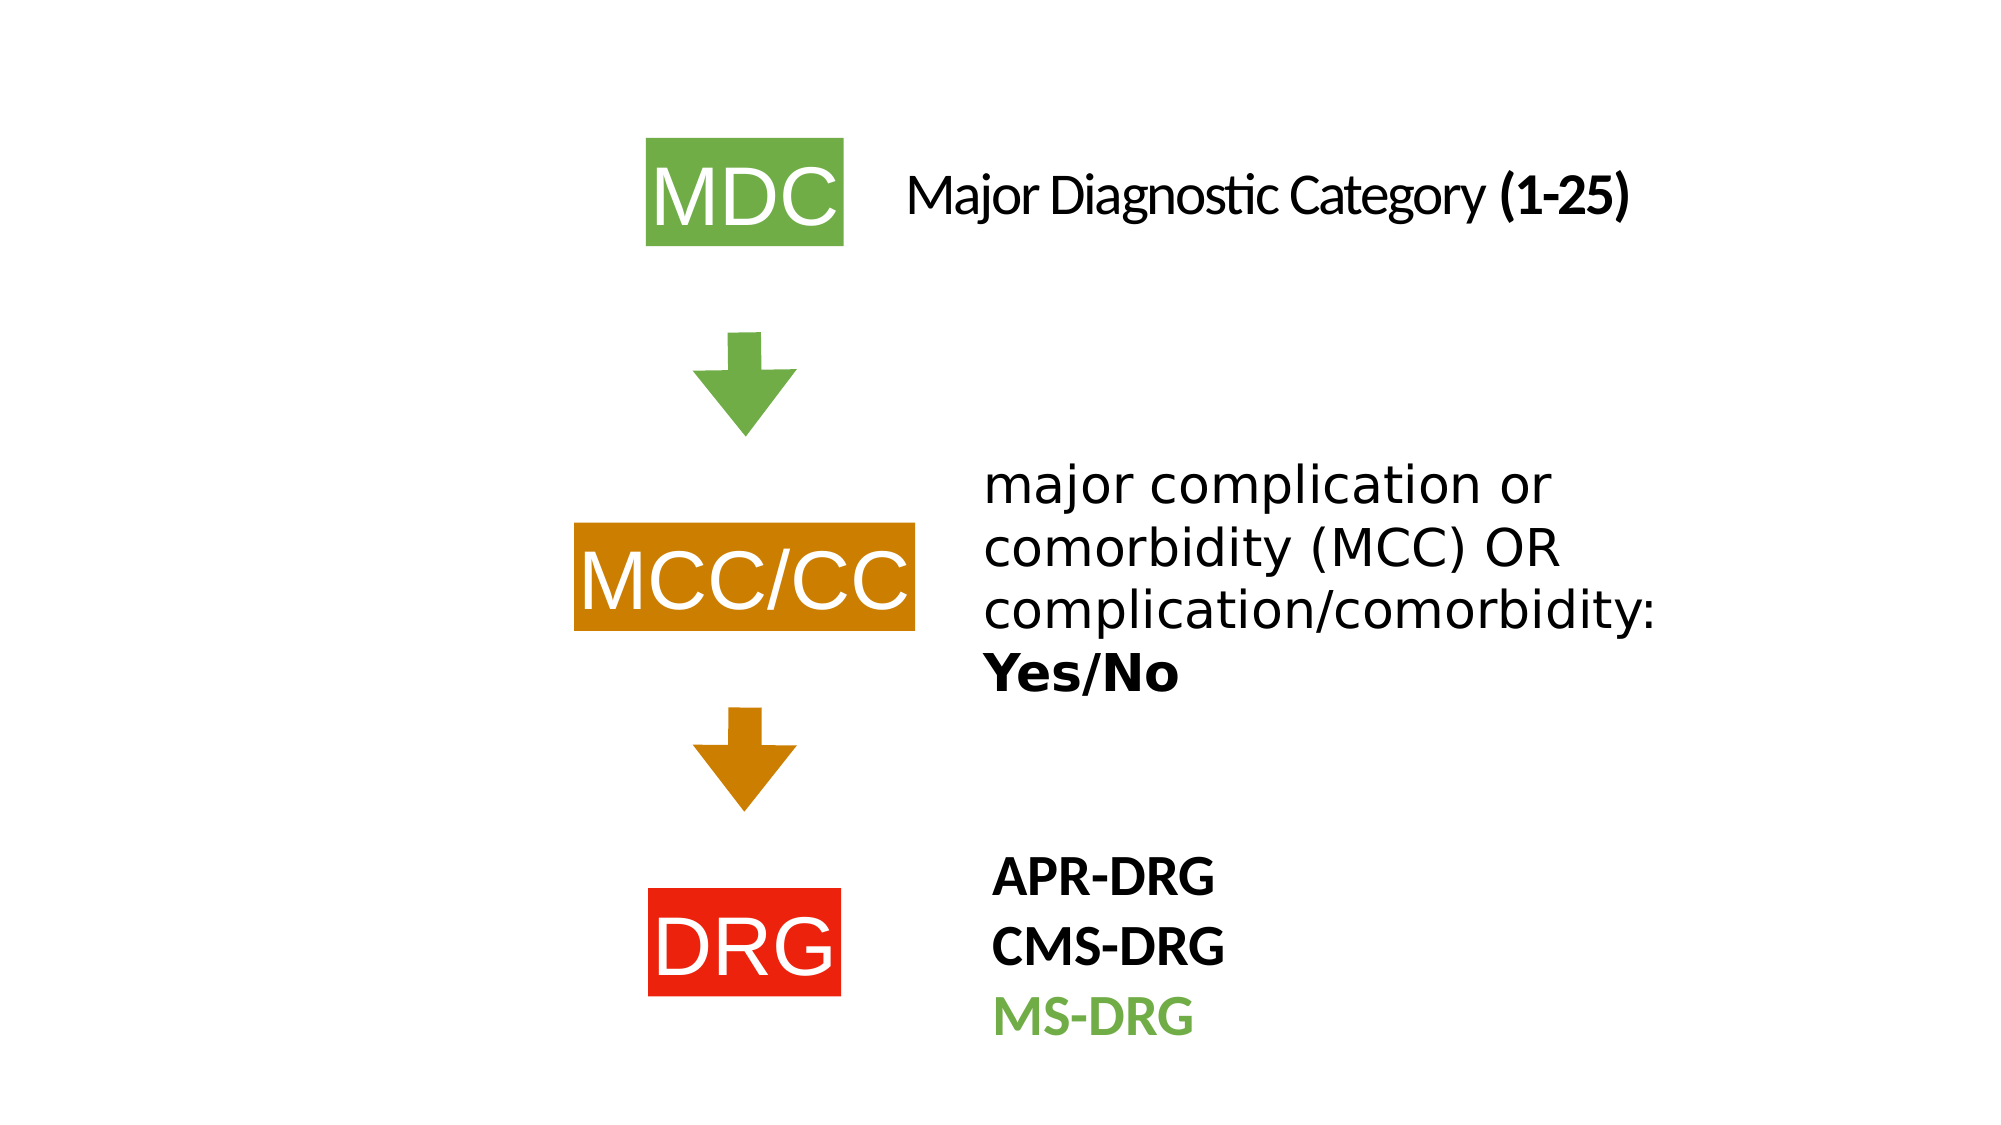

MDC
Major Diagnostic Category (1-25)

major complication or comorbidity (MCC) OR complication/comorbidity: Yes/No
MCC/CC

APR-DRG
CMS-DRG
MS-DRG
DRG